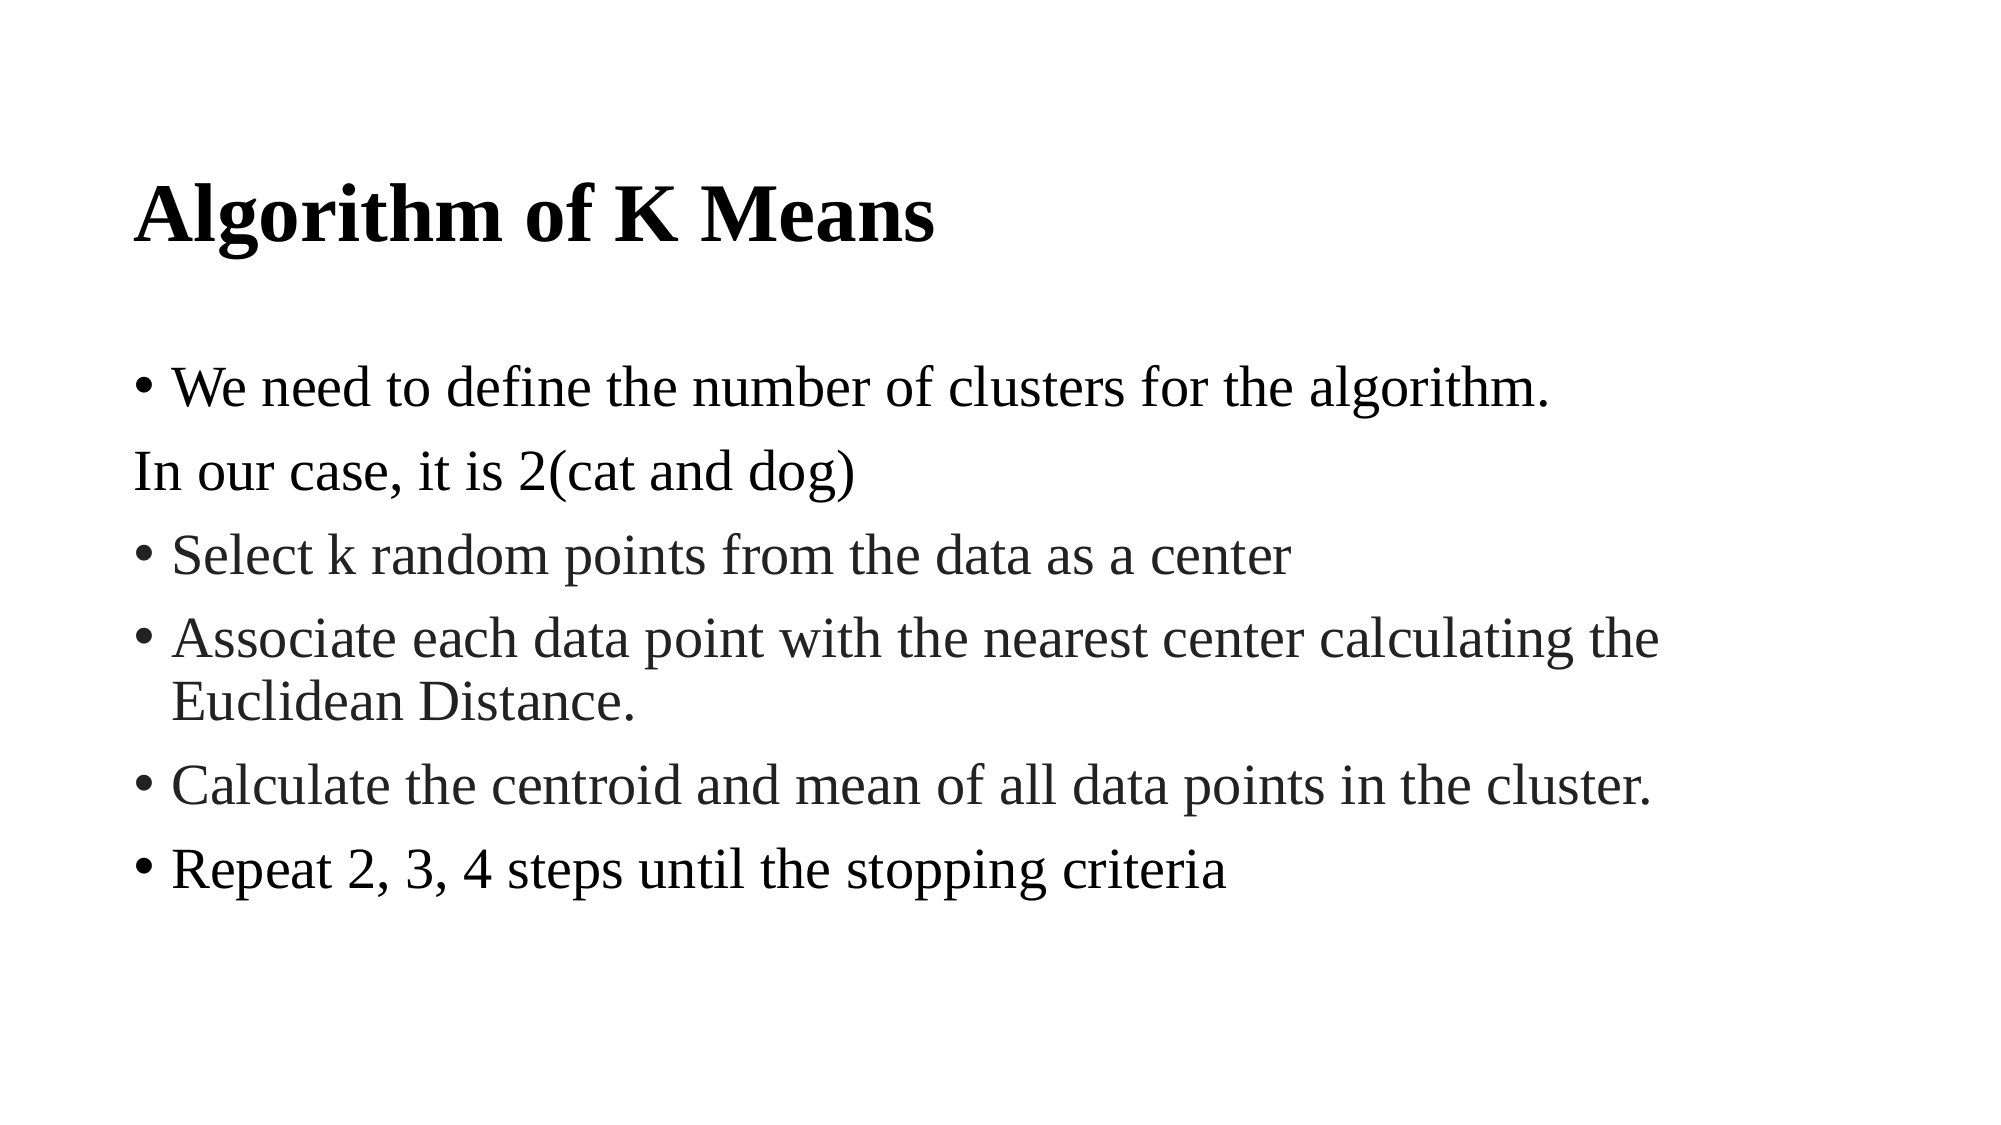

# Algorithm of K Means
We need to define the number of clusters for the algorithm.
In our case, it is 2(cat and dog)
Select k random points from the data as a center
Associate each data point with the nearest center calculating the Euclidean Distance.
Calculate the centroid and mean of all data points in the cluster.
Repeat 2, 3, 4 steps until the stopping criteria